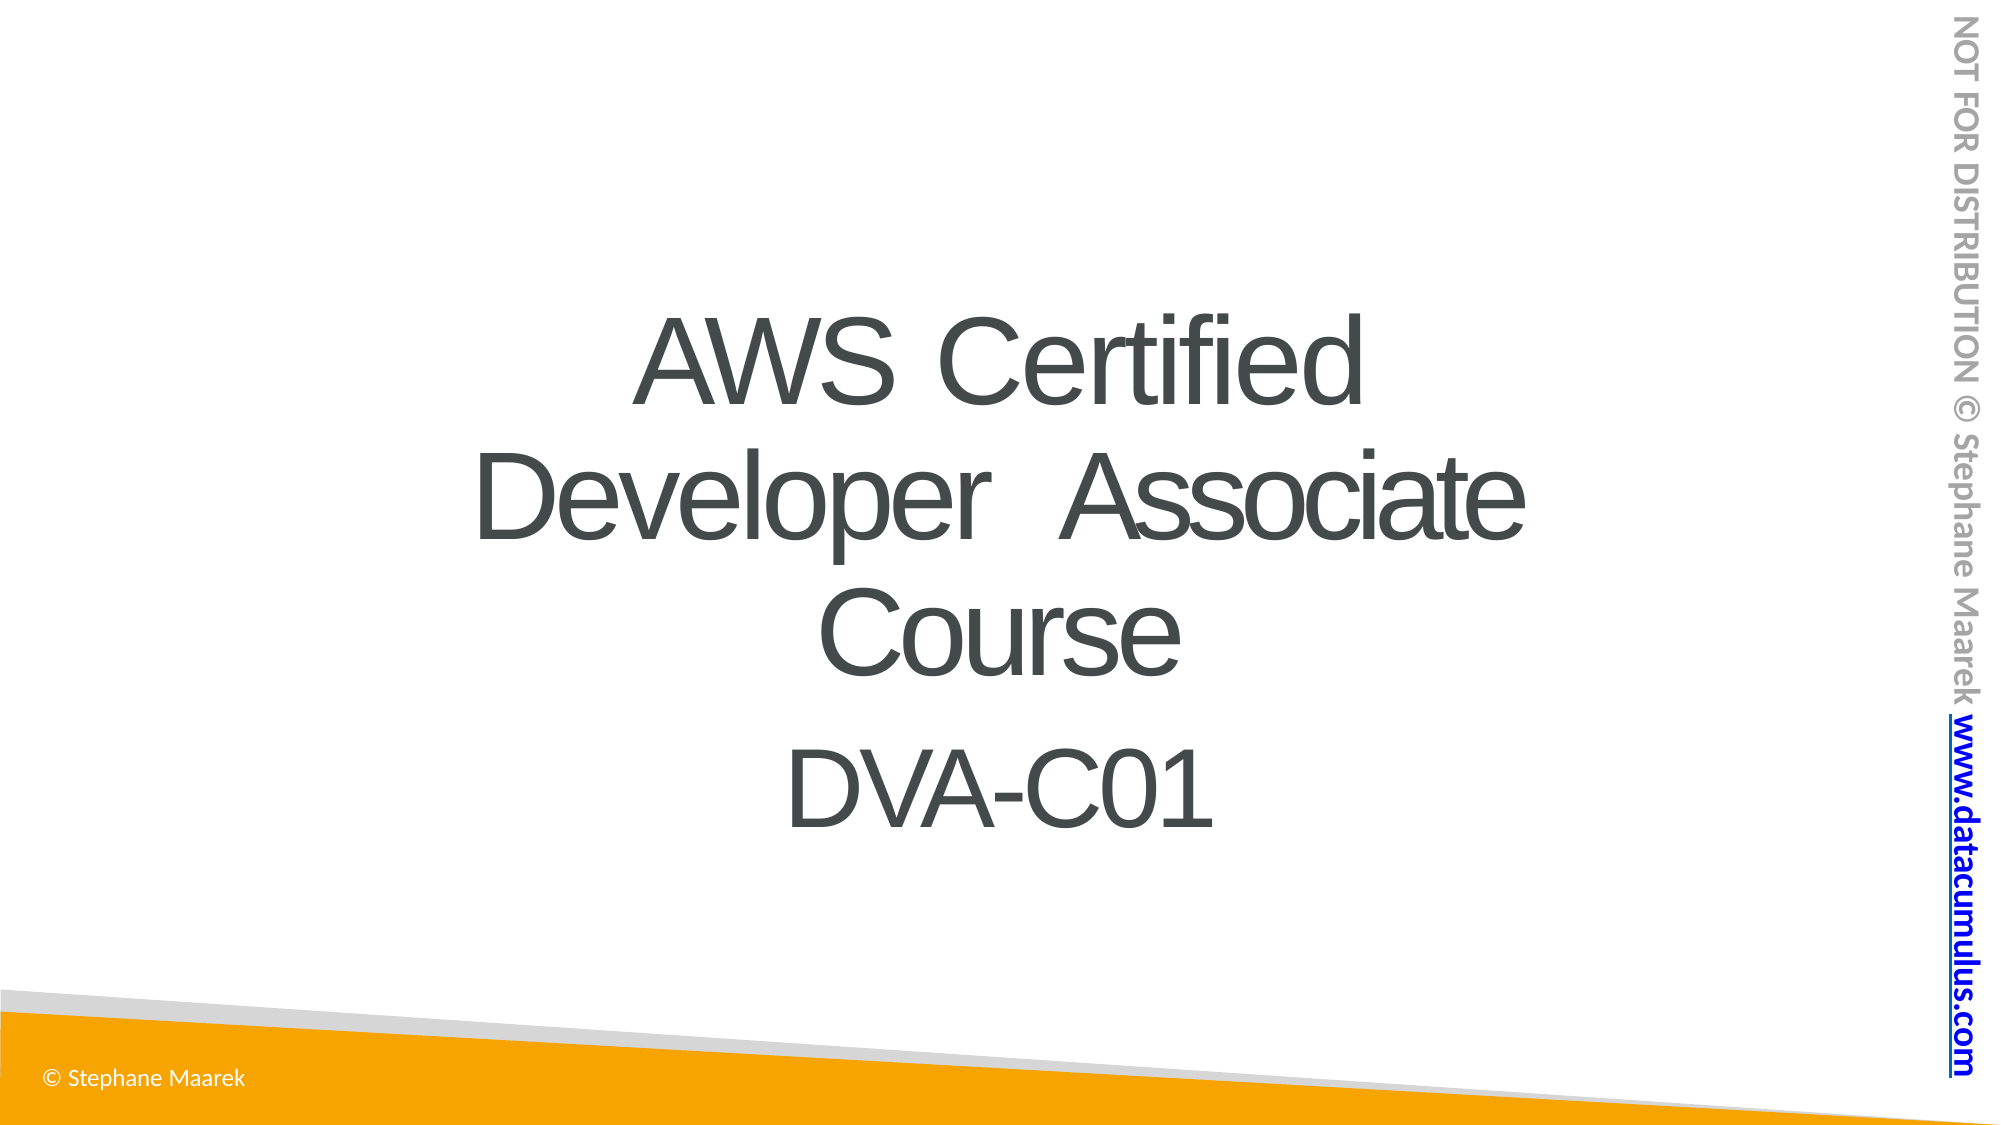

NOT FOR DISTRIBUTION © Stephane Maarek www.datacumulus.com
# AWS Certified Developer  Associate Course
DVA-C01
© Stephane Maarek